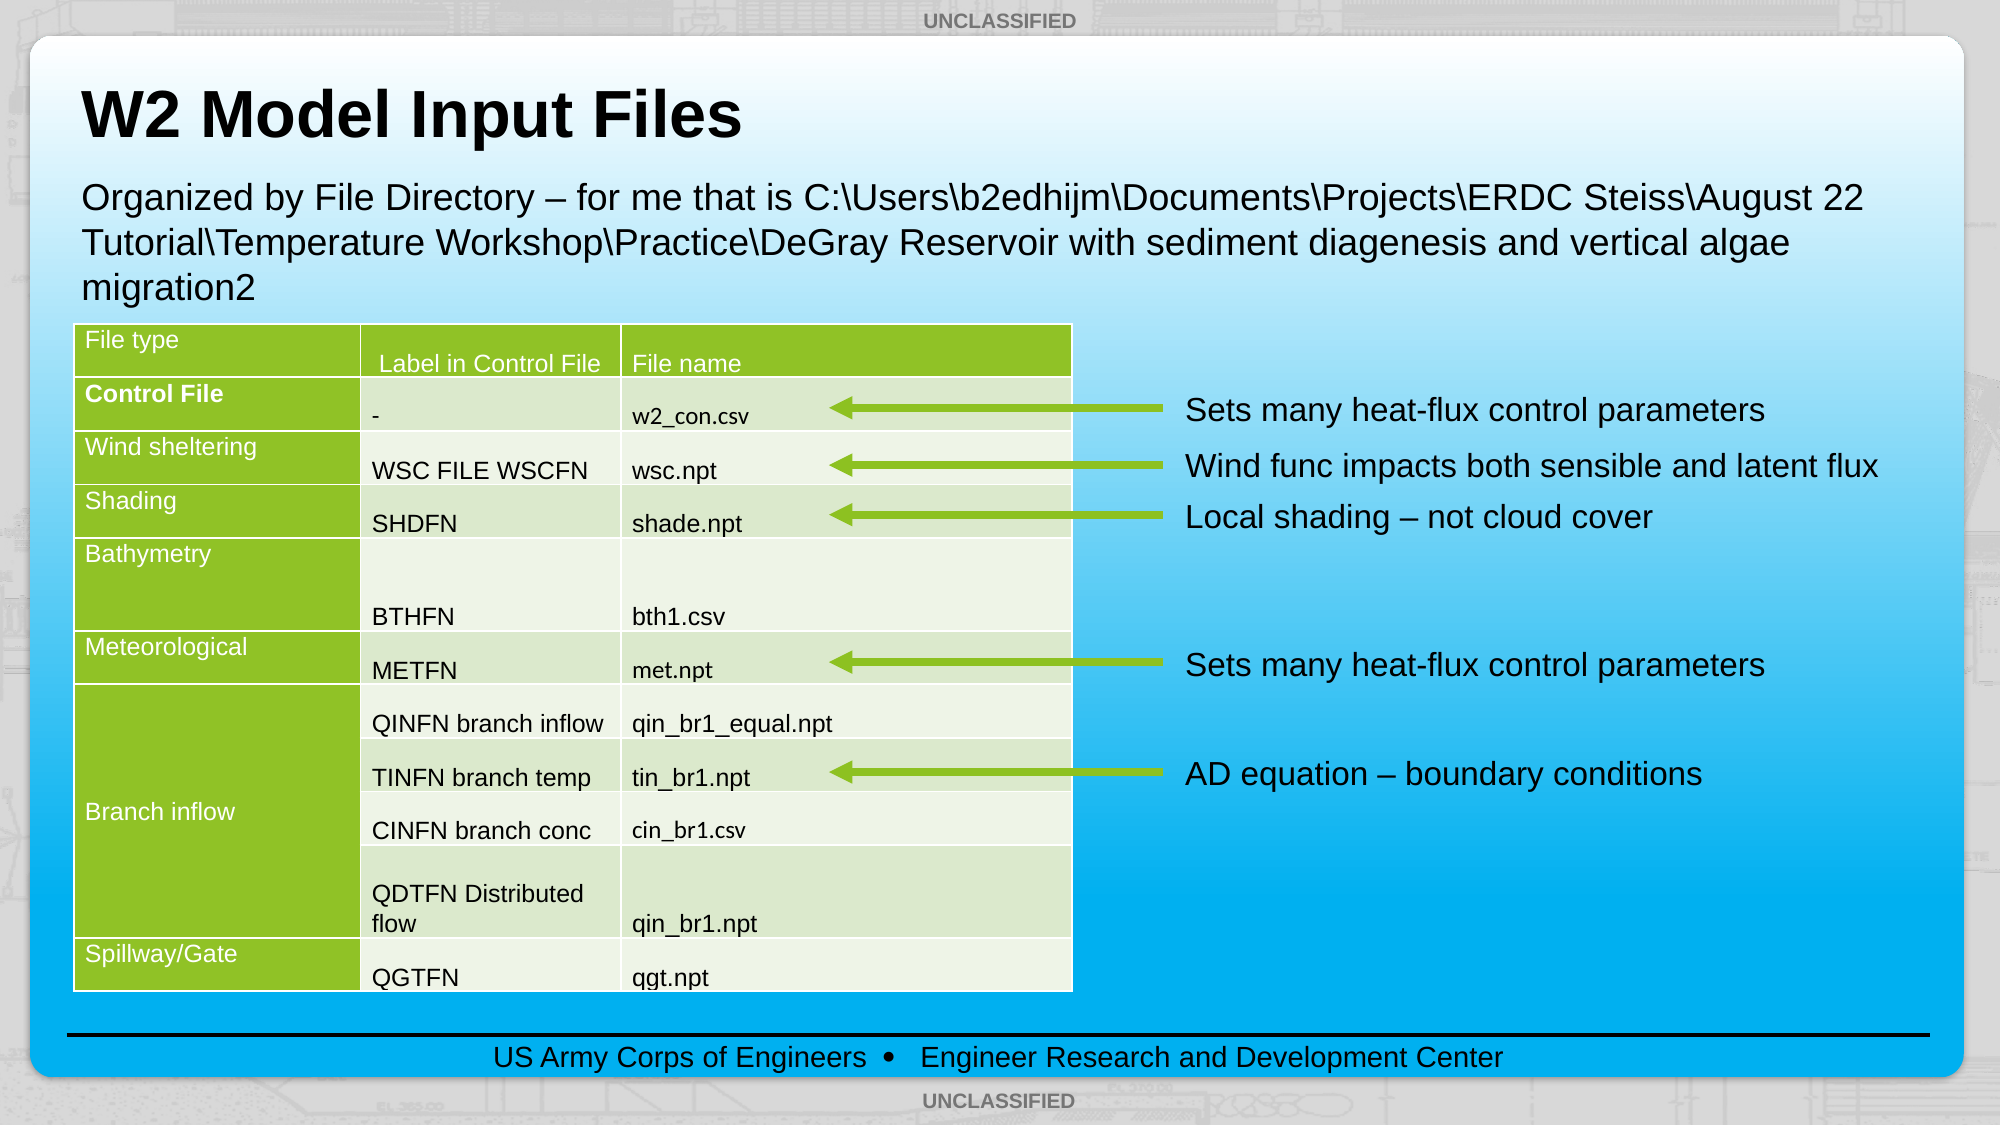

# W2 Model Input Files
Organized by File Directory – for me that is C:\Users\b2edhijm\Documents\Projects\ERDC Steiss\August 22 Tutorial\Temperature Workshop\Practice\DeGray Reservoir with sediment diagenesis and vertical algae migration2
| File type | Label in Control File | File name |
| --- | --- | --- |
| Control File | - | w2\_con.csv |
| Wind sheltering | WSC FILE WSCFN | wsc.npt |
| Shading | SHDFN | shade.npt |
| Bathymetry | BTHFN | bth1.csv |
| Meteorological | METFN | met.npt |
| Branch inflow | QINFN branch inflow | qin\_br1\_equal.npt |
|  | TINFN branch temp | tin\_br1.npt |
|  | CINFN branch conc | cin\_br1.csv |
|  | QDTFN Distributed flow | qin\_br1.npt |
| Spillway/Gate | QGTFN | qgt.npt |
Sets many heat-flux control parameters
Wind func impacts both sensible and latent flux
Local shading – not cloud cover
Sets many heat-flux control parameters
AD equation – boundary conditions